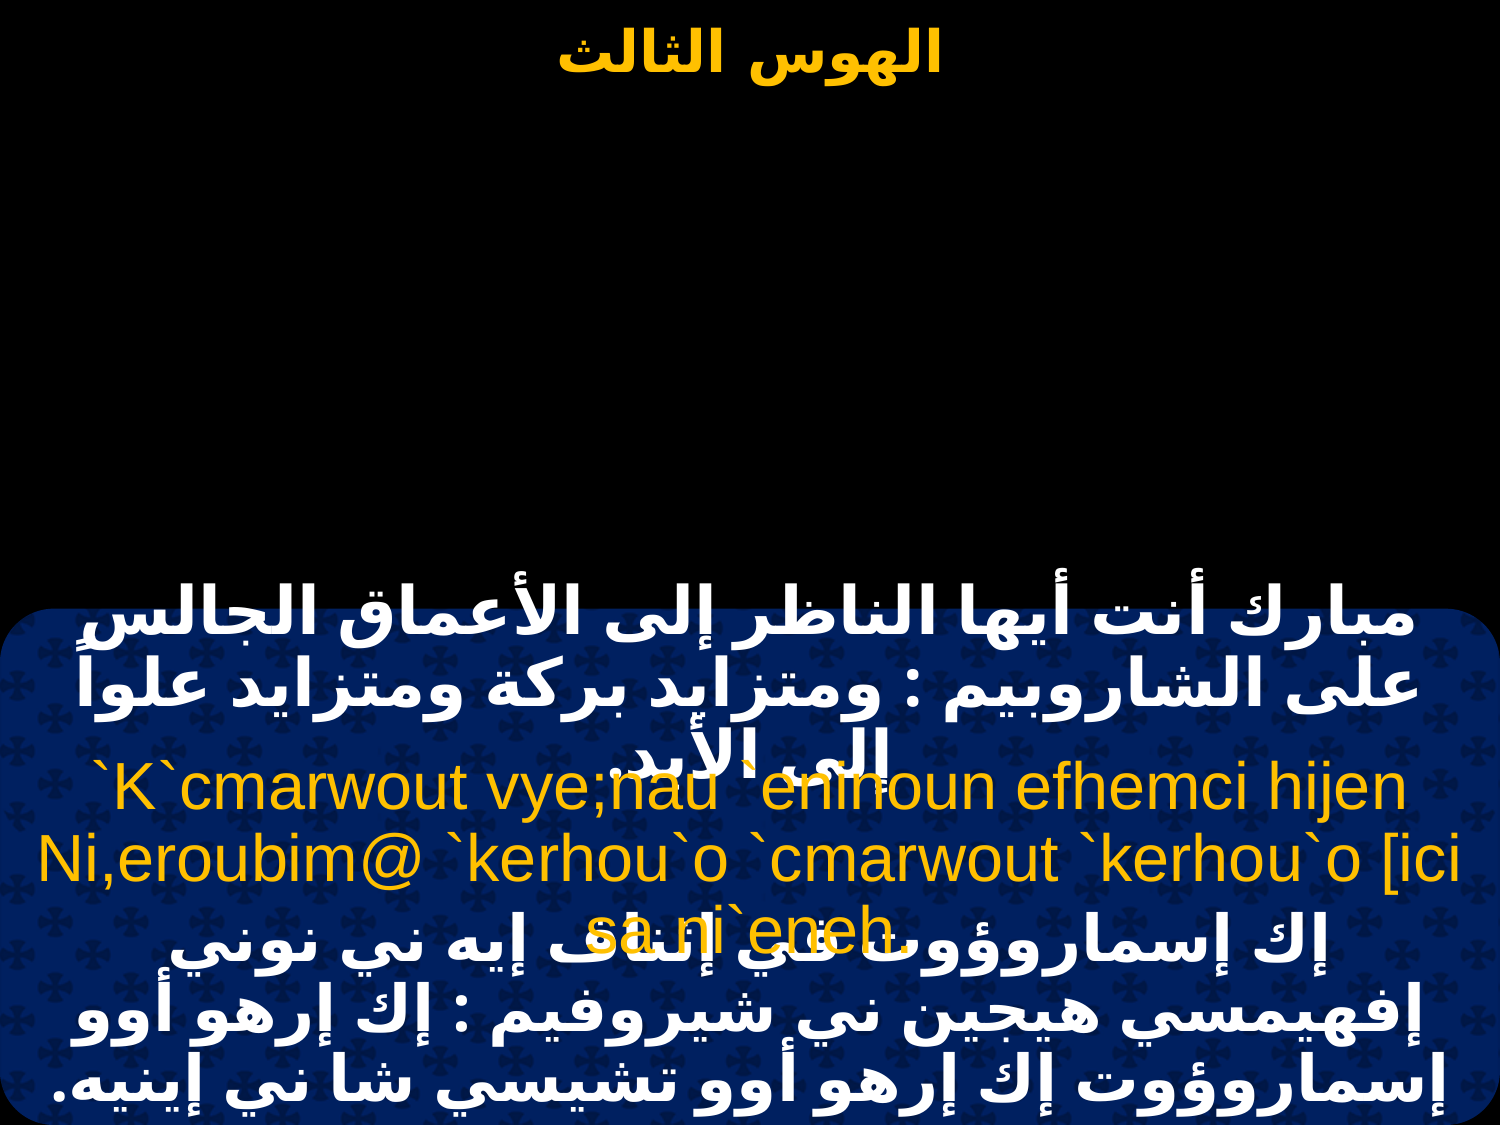

مبارك أنت أيها الناظر إلى الأعماق الجالس على الشاروبيم : ومتزايد بركة ومتزايد علواً إلى الأبد.
`K`cmarwout vye;nau `eninoun efhemci hijen Ni,eroubim@ `kerhou`o `cmarwout `kerhou`o [ici sa ni`eneh.
إك إسماروؤوت في إثناف إيه ني نوني إفهيمسي هيجين ني شيروفيم : إك إرهو أوو إسماروؤوت إك إرهو أوو تشيسي شا ني إينيه.